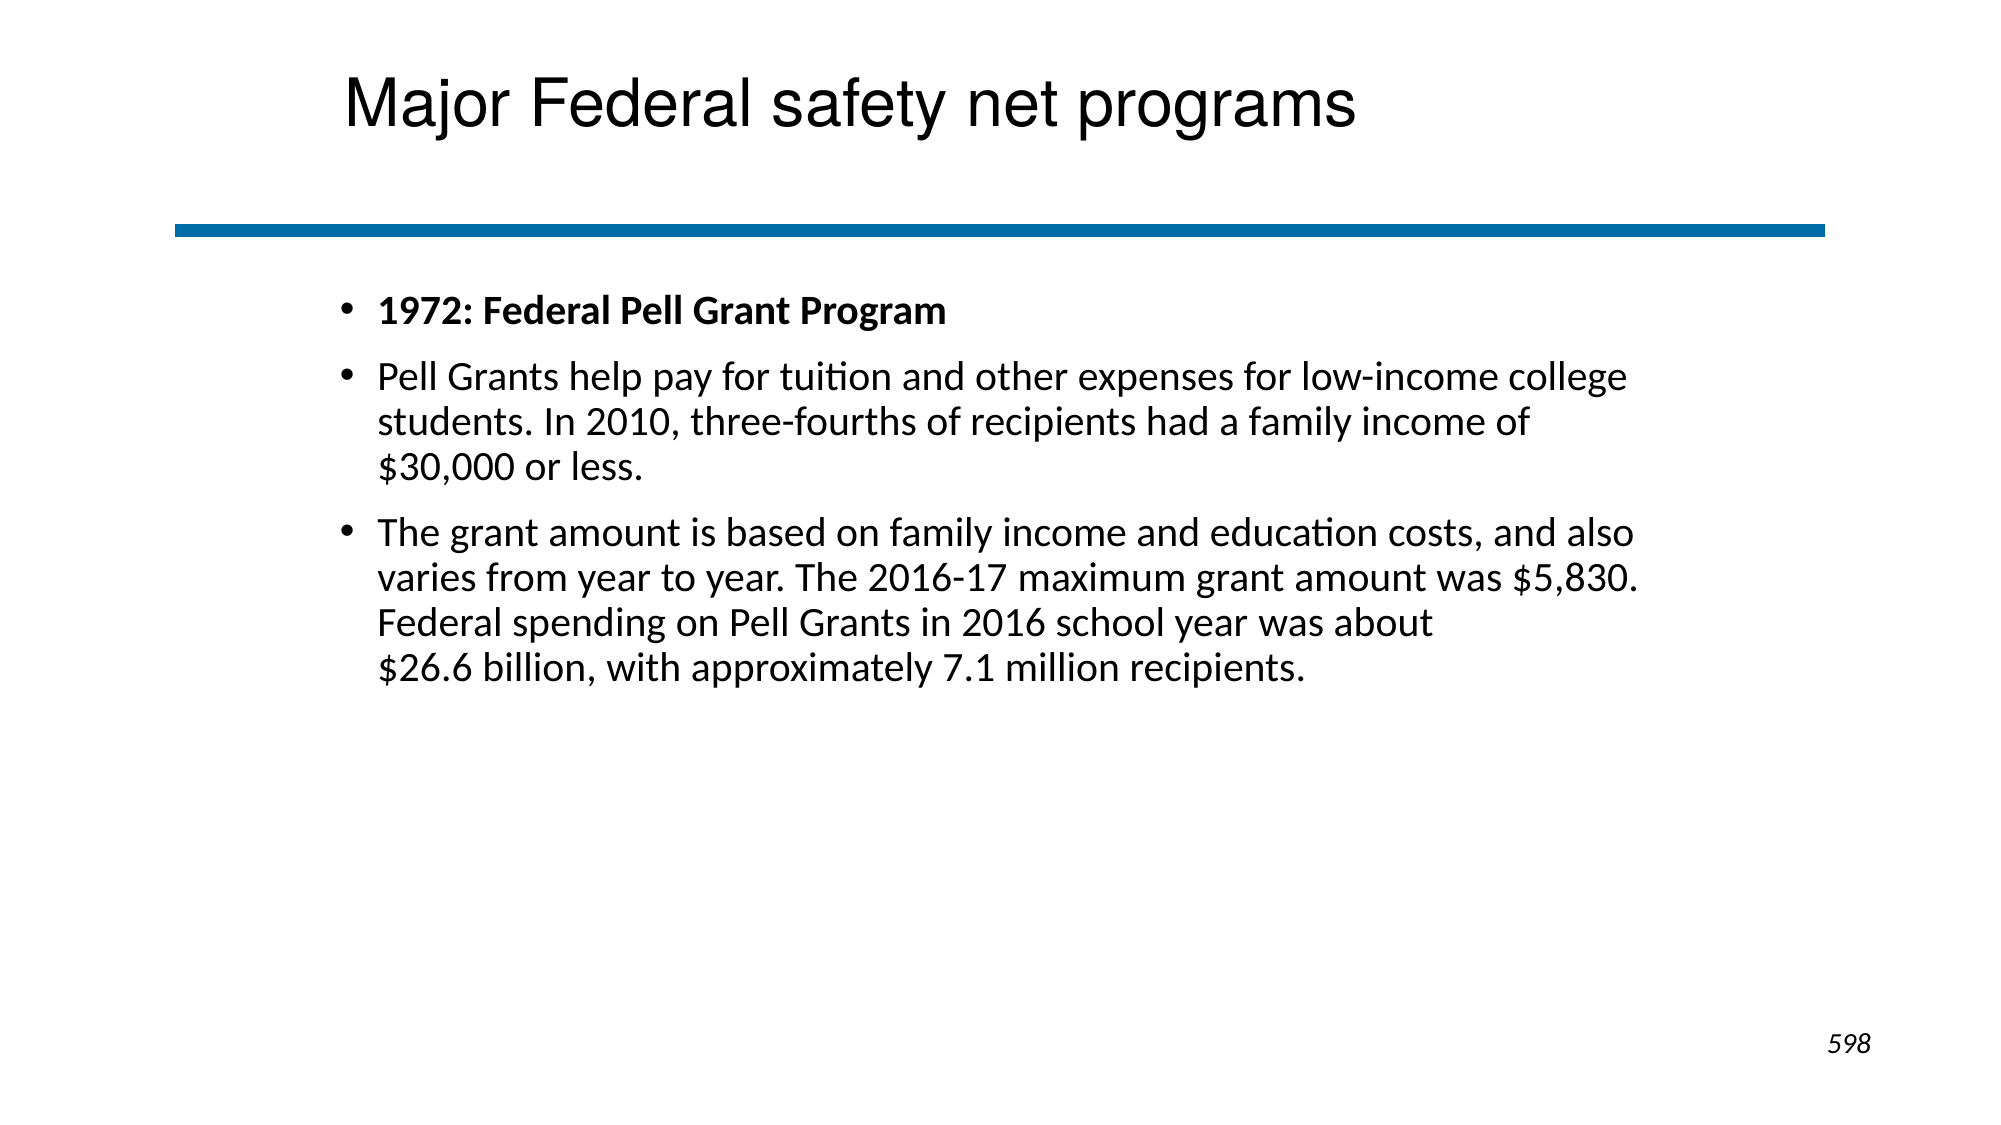

# Major Federal safety net programs
1972: Federal Pell Grant Program
Pell Grants help pay for tuition and other expenses for low-income college students. In 2010, three-fourths of recipients had a family income of $30,000 or less.
The grant amount is based on family income and education costs, and also varies from year to year. The 2016-17 maximum grant amount was $5,830. Federal spending on Pell Grants in 2016 school year was about $26.6 billion, with approximately 7.1 million recipients.